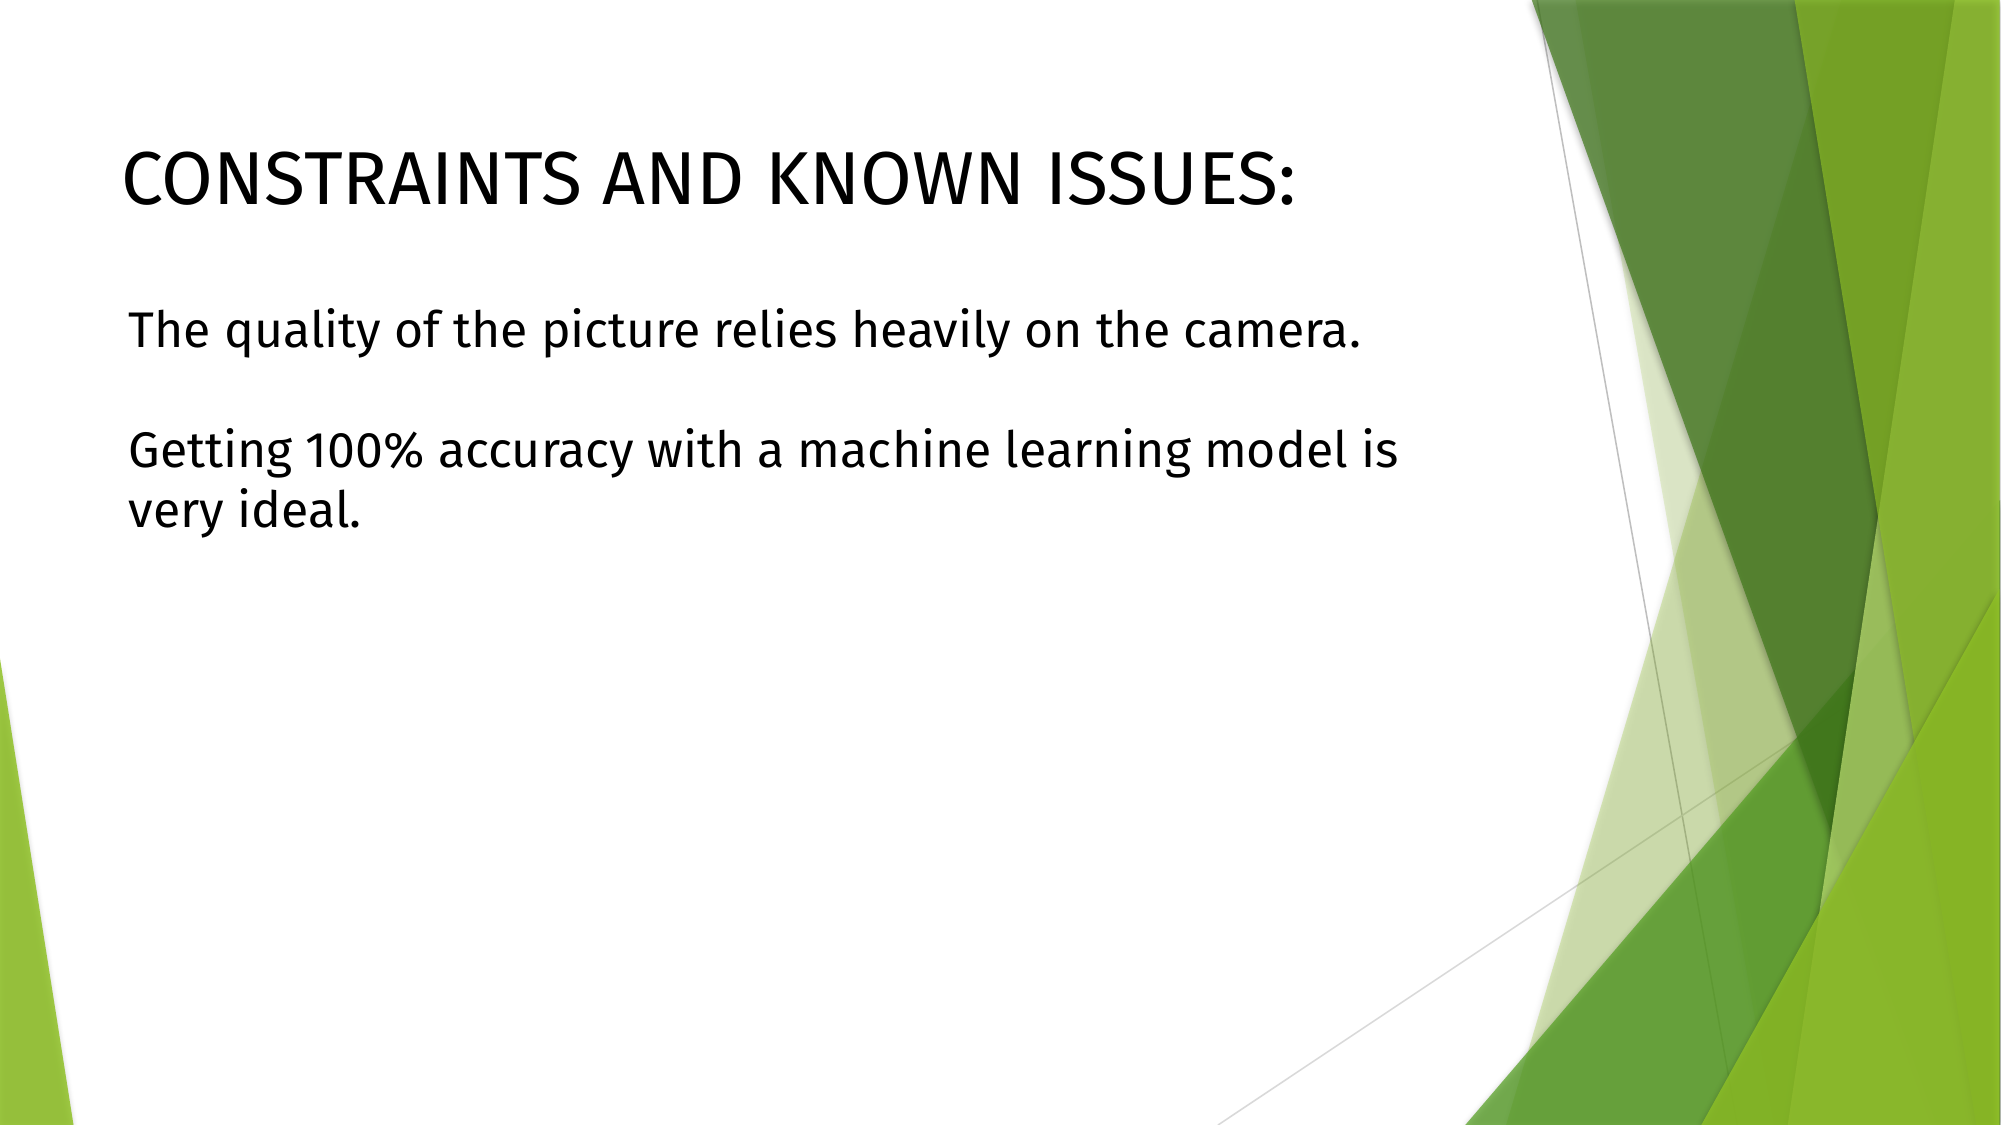

CONSTRAINTS AND KNOWN ISSUES:

The quality of the picture relies heavily on the camera.

Getting 100% accuracy with a machine learning model is very ideal.